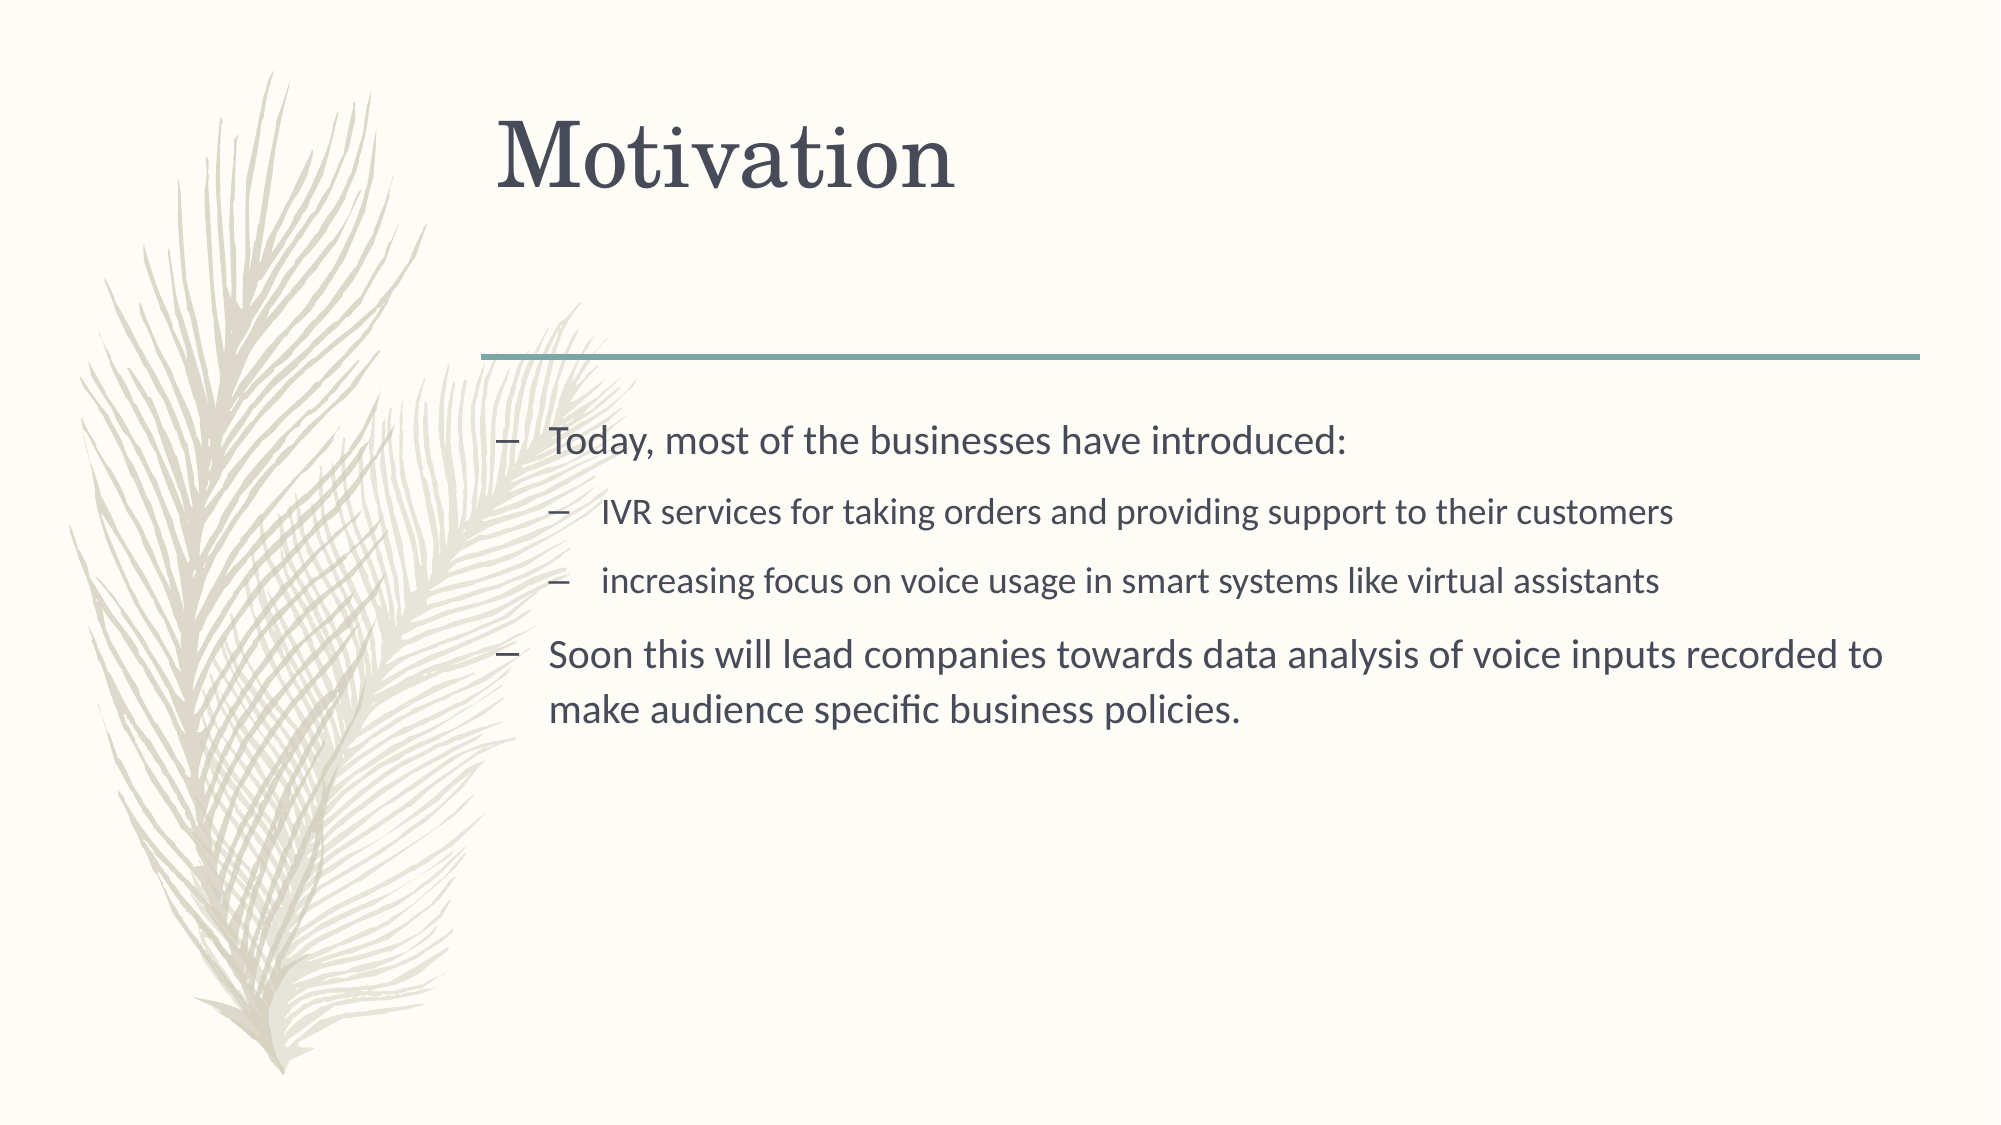

# Motivation
Today, most of the businesses have introduced:
IVR services for taking orders and providing support to their customers
increasing focus on voice usage in smart systems like virtual assistants
Soon this will lead companies towards data analysis of voice inputs recorded to make audience specific business policies.